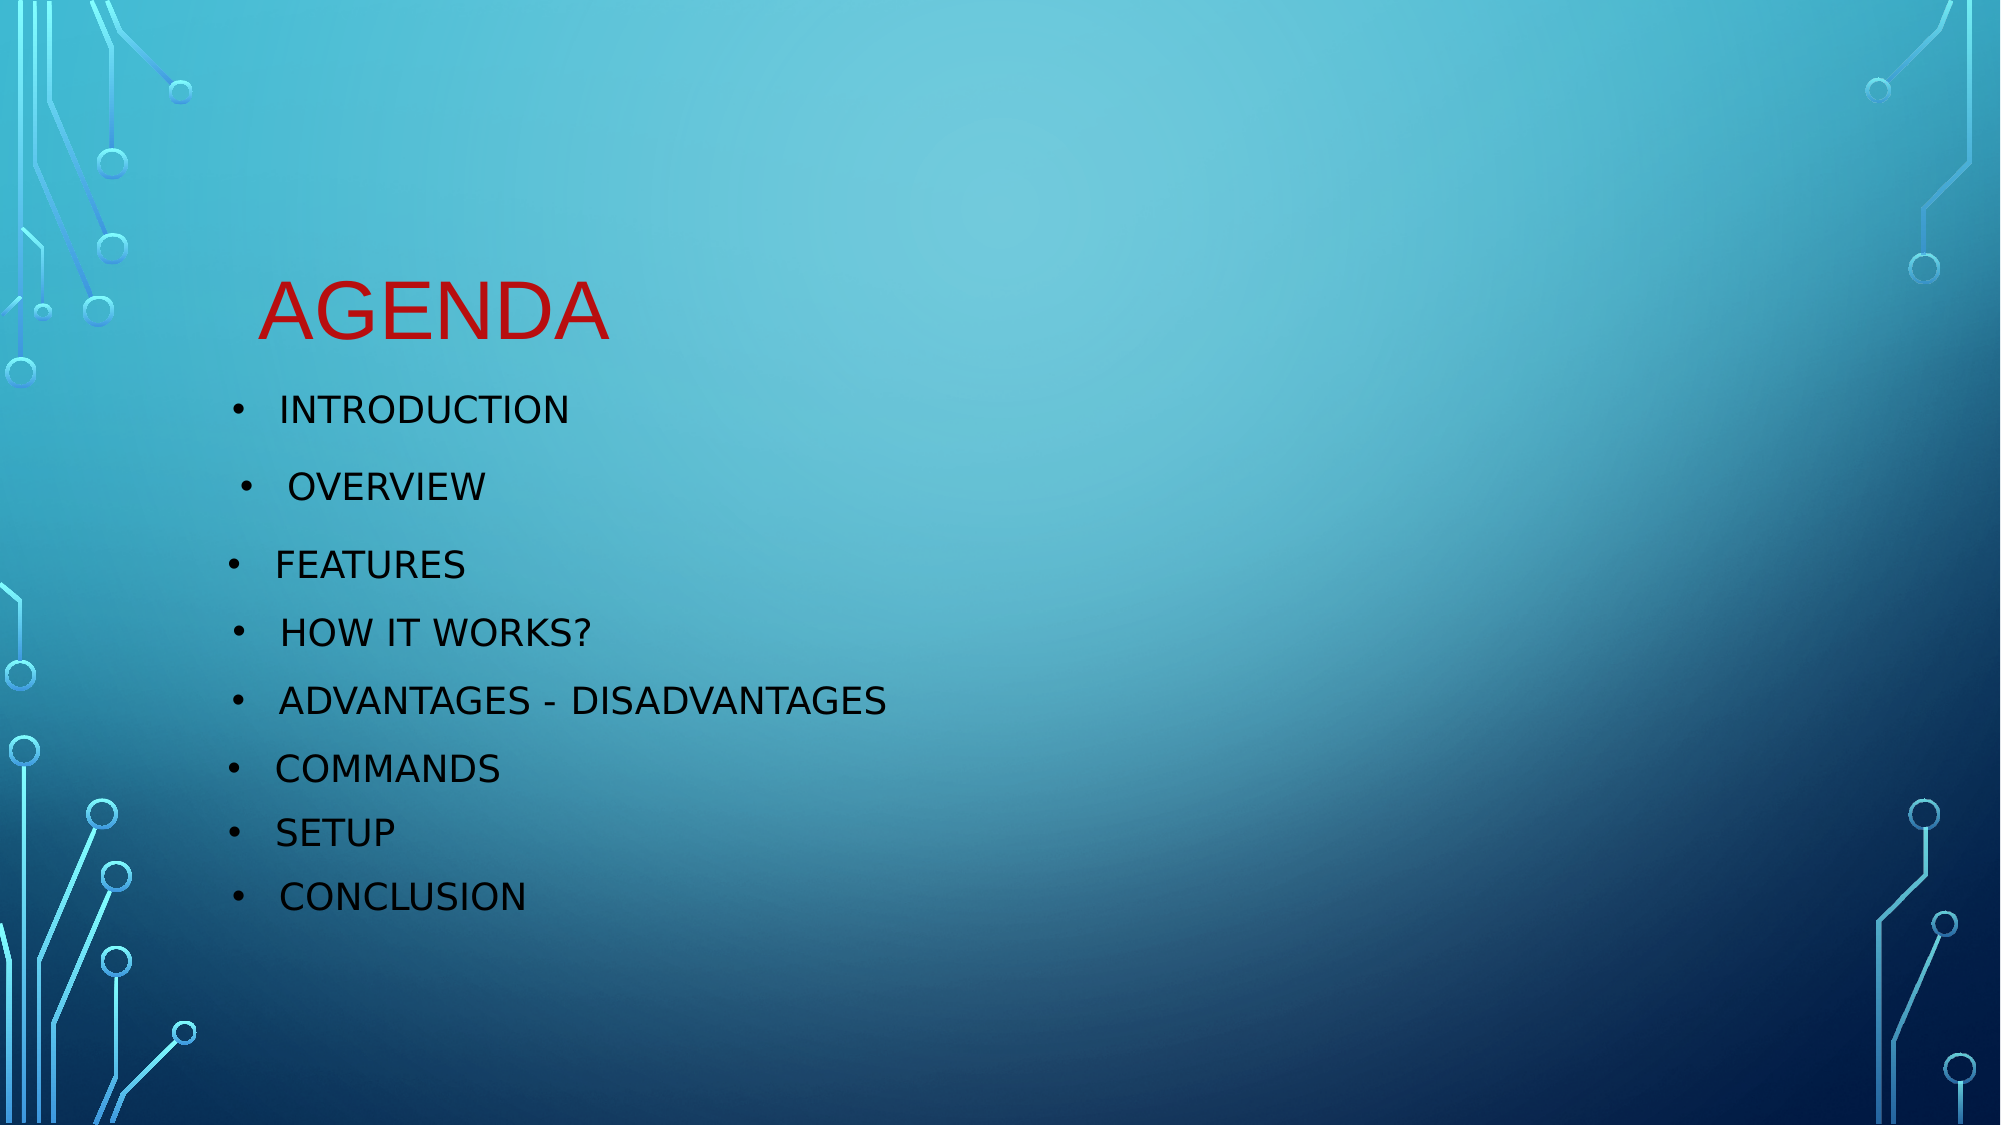

AGENDA
INTRODUCTION
OVERVIEW
FEATURES
HOW IT WORKS?
ADVANTAGES -
DISADVANTAGES
COMMANDS
SETUP
CONCLUSION